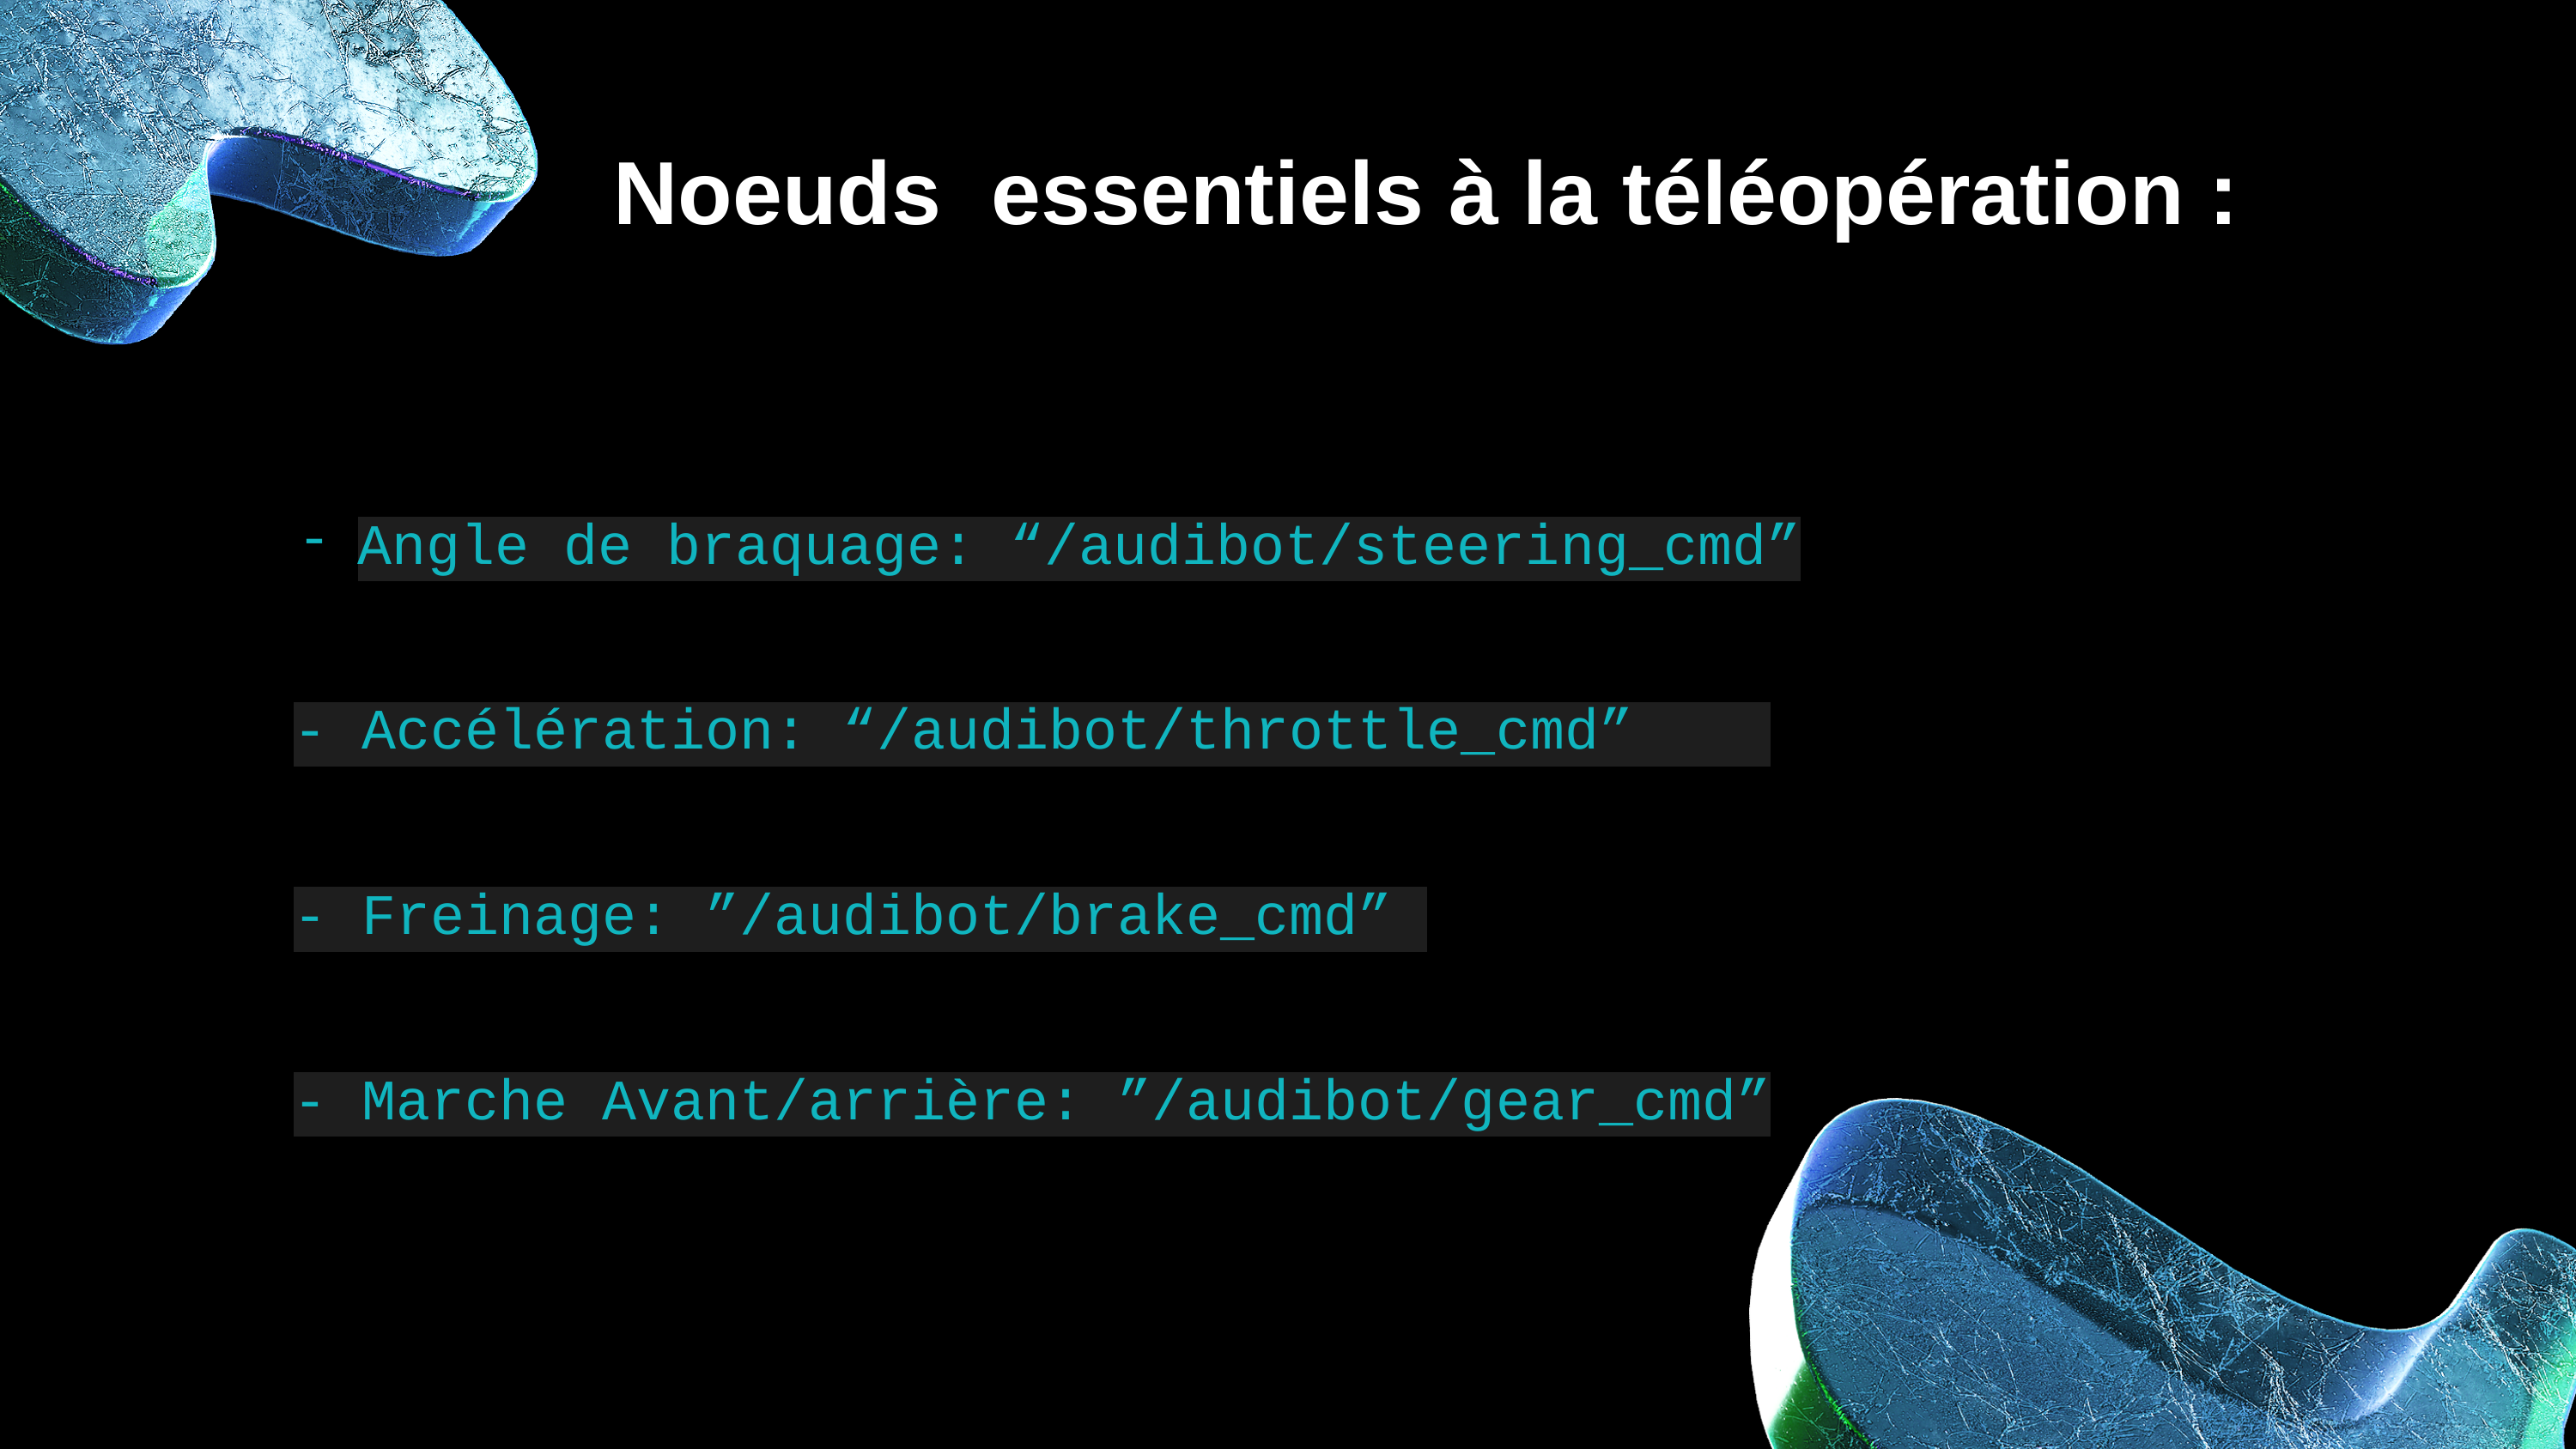

Noeuds  essentiels à la téléopération :
Angle de braquage: “/audibot/steering_cmd”

- Accélération: “/audibot/throttle_cmd”

- Freinage: ”/audibot/brake_cmd”

- Marche Avant/arrière: ”/audibot/gear_cmd”